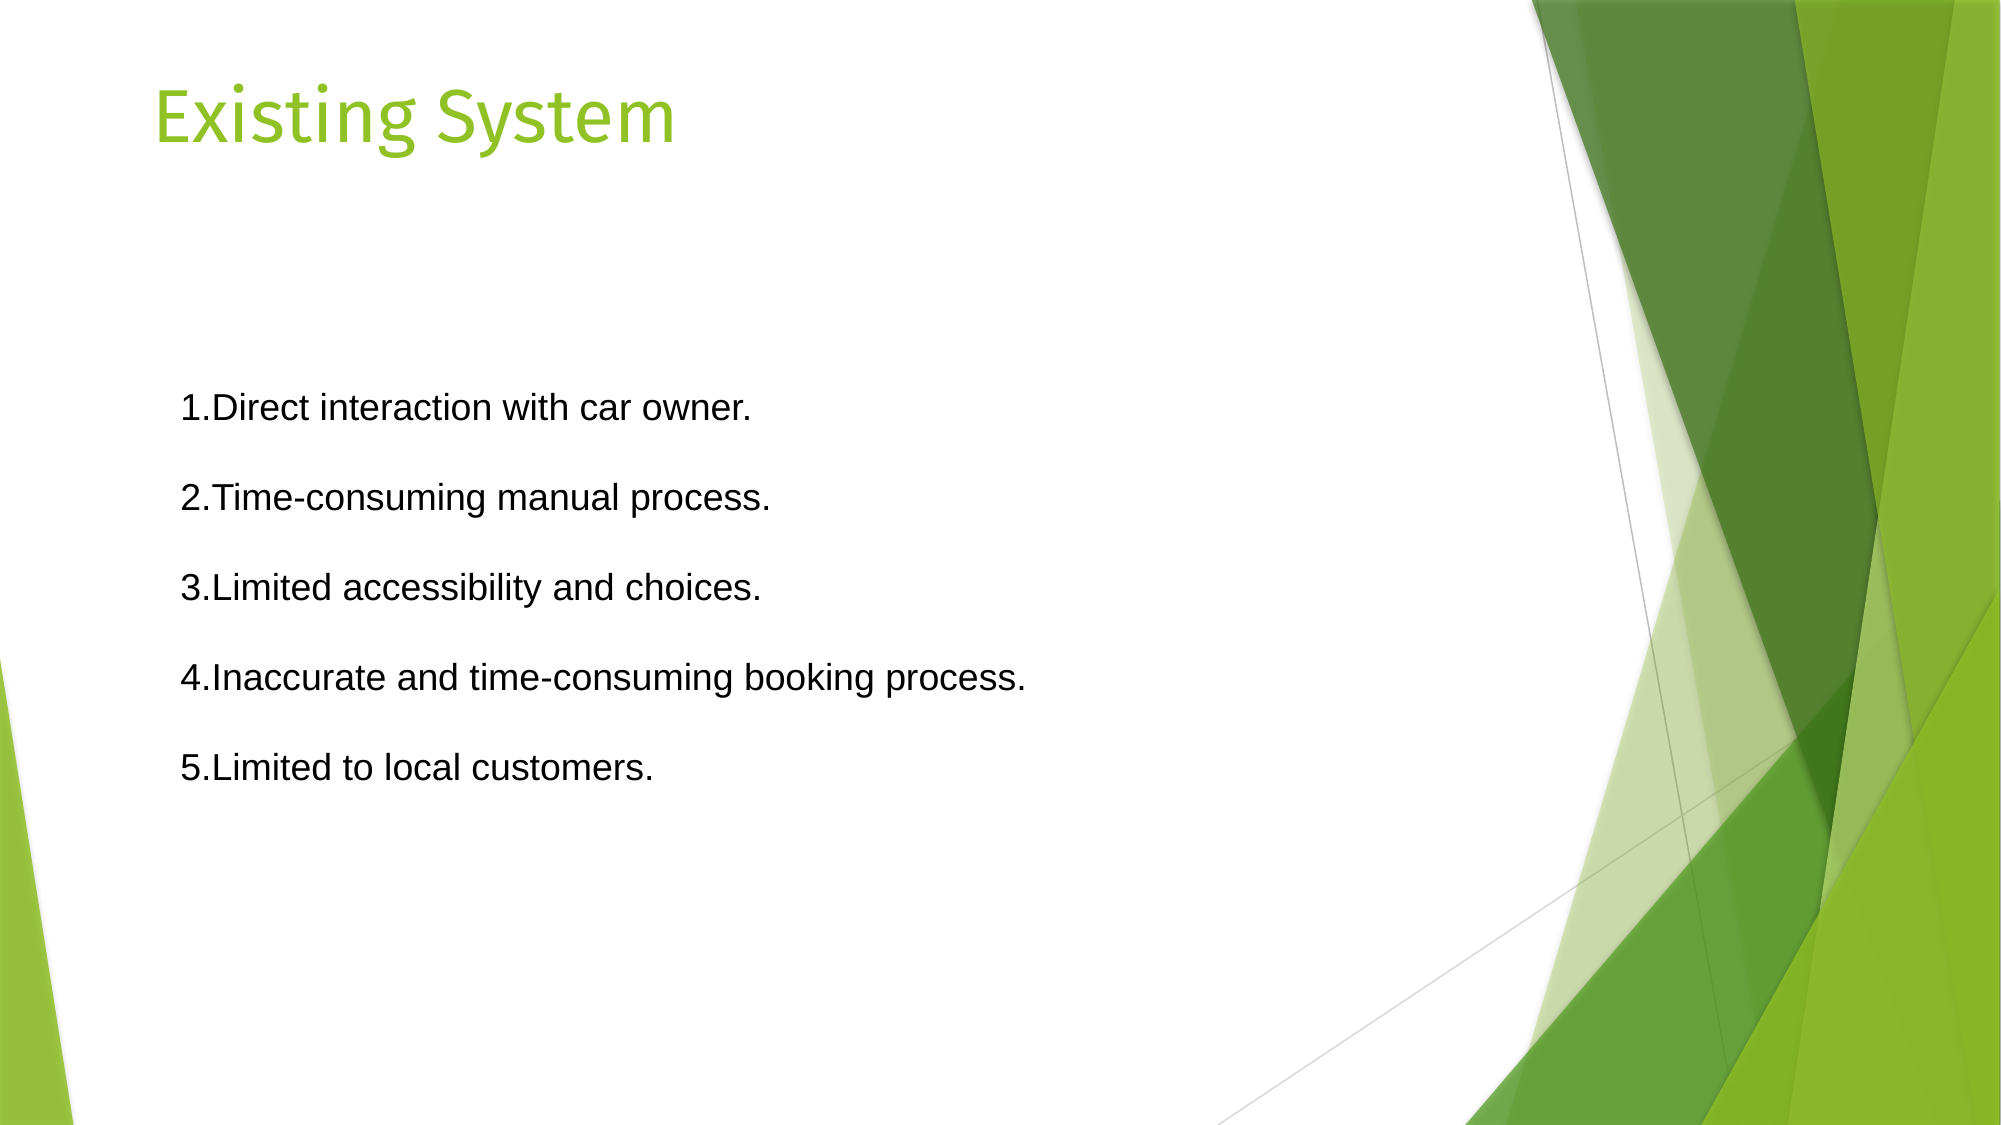

# Existing System

1.Direct interaction with car owner.

2.Time-consuming manual process.

3.Limited accessibility and choices.

4.Inaccurate and time-consuming booking process.

5.Limited to local customers.